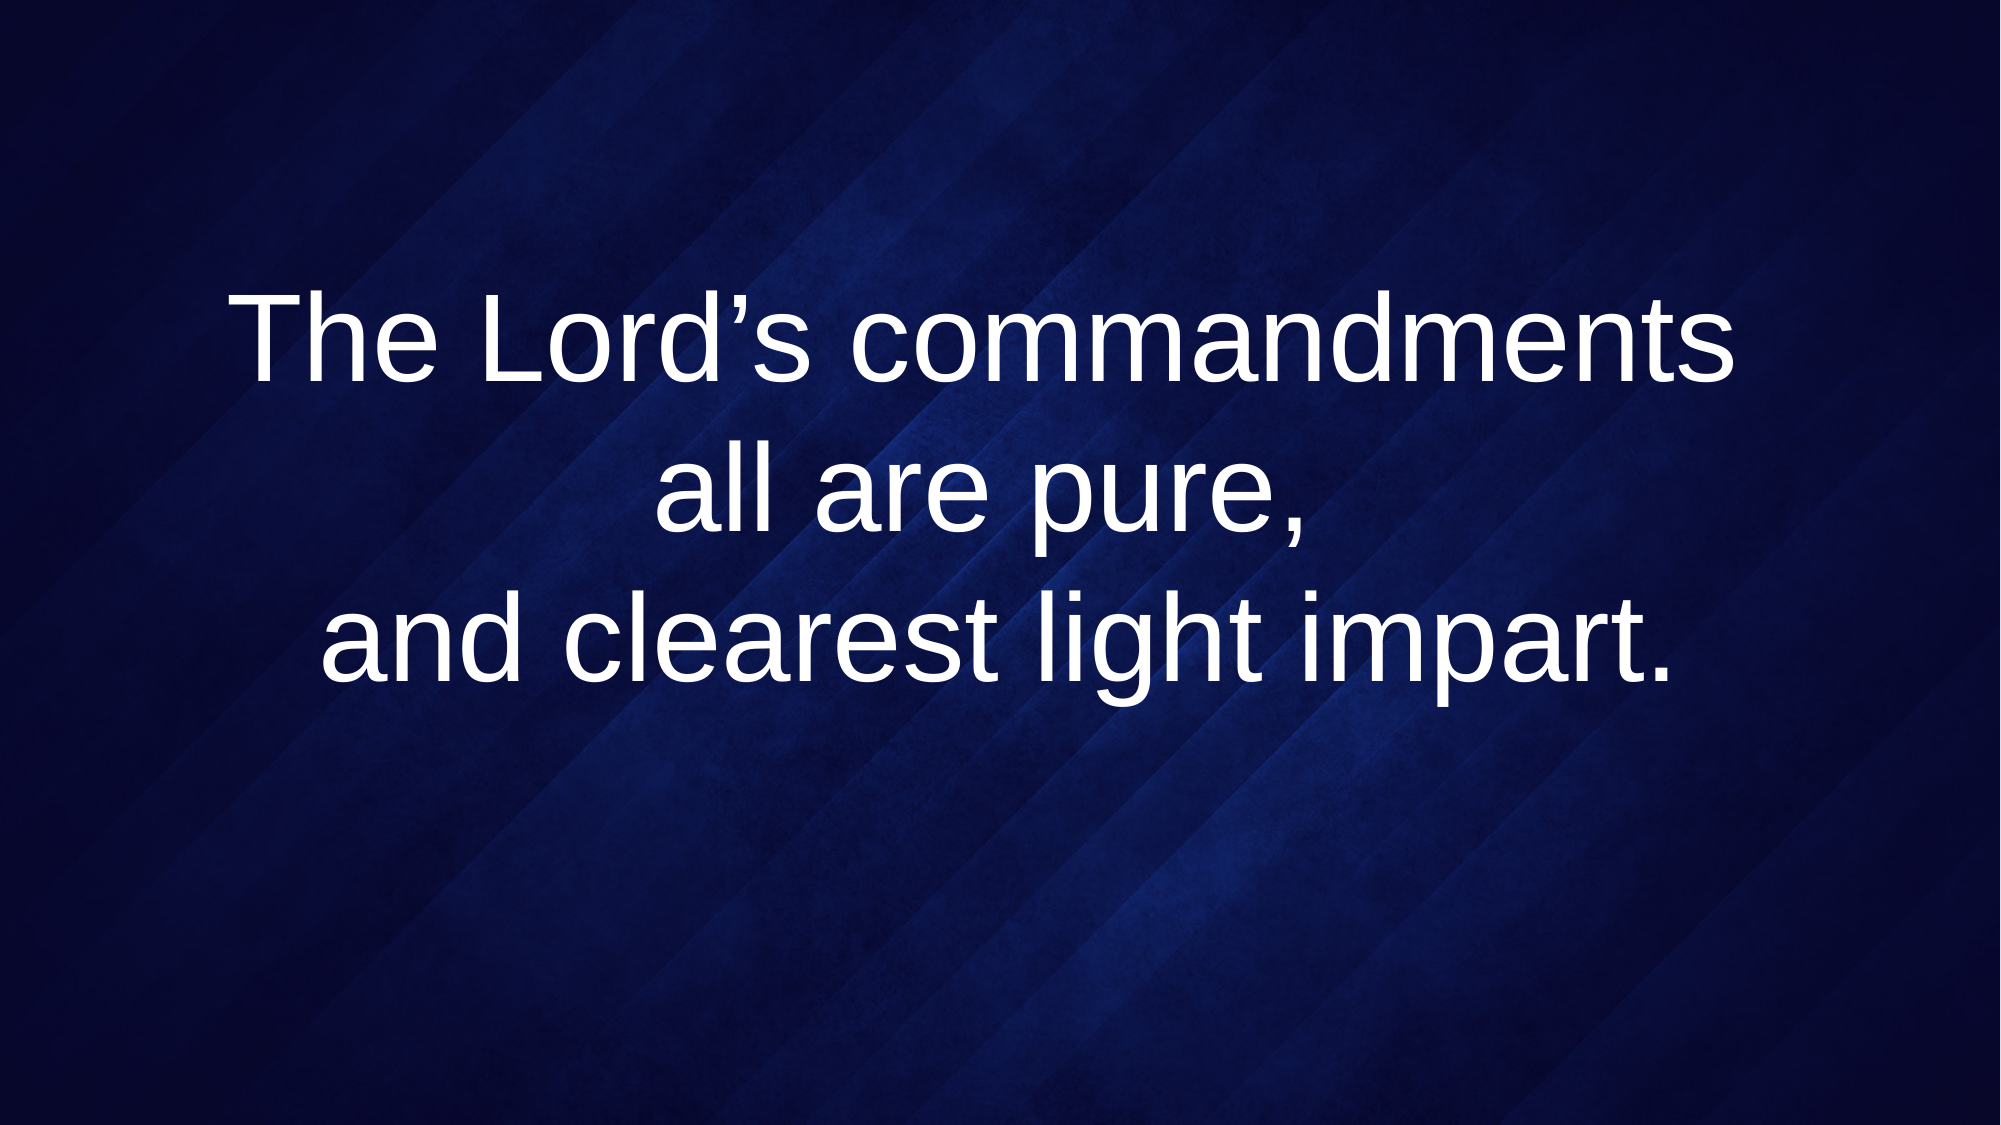

# The Lord’s commandments all are pure, and clearest light impart.